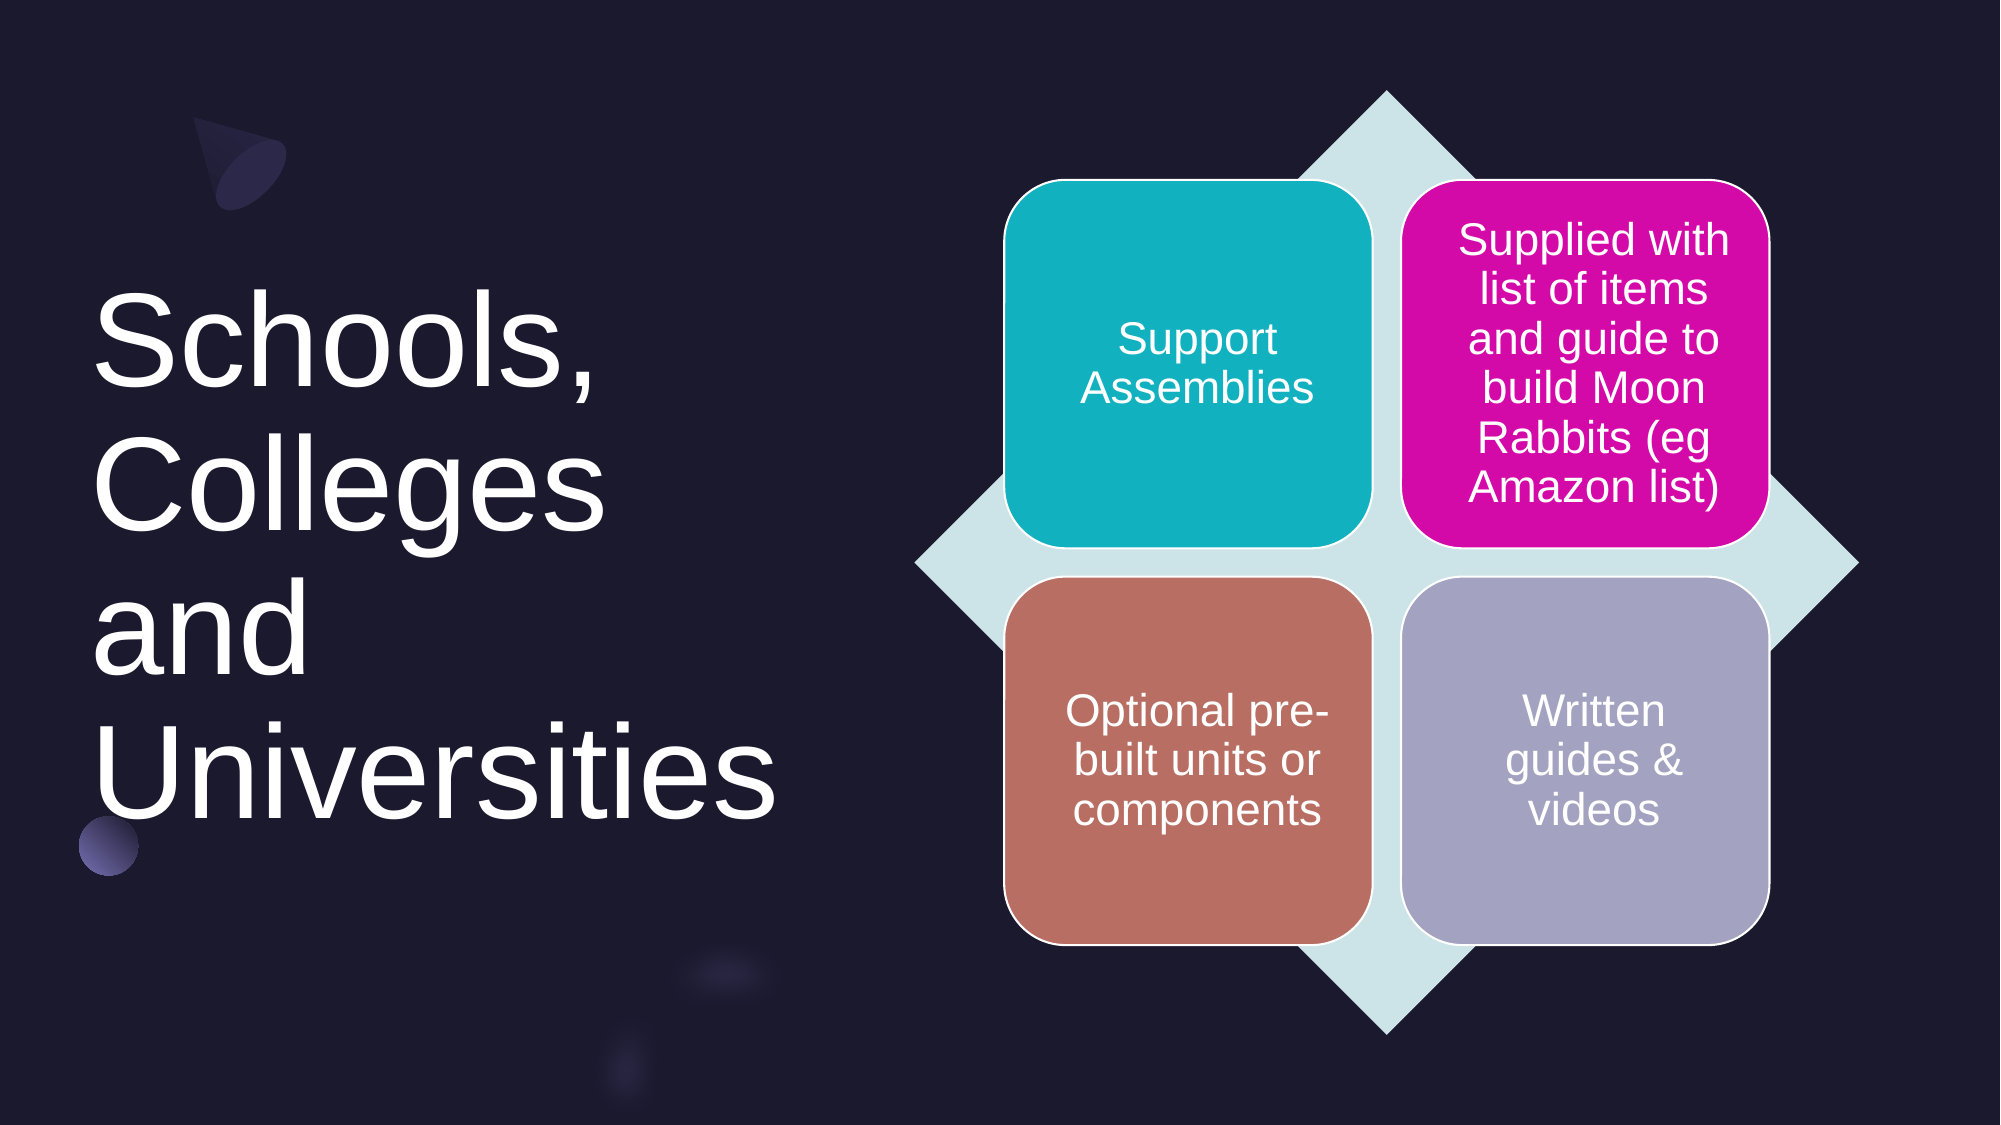

Support Assemblies
Supplied with list of items and guide to build Moon Rabbits (eg Amazon list)
Optional pre-built units or components
Written guides & videos

# Schools, Colleges and Universities